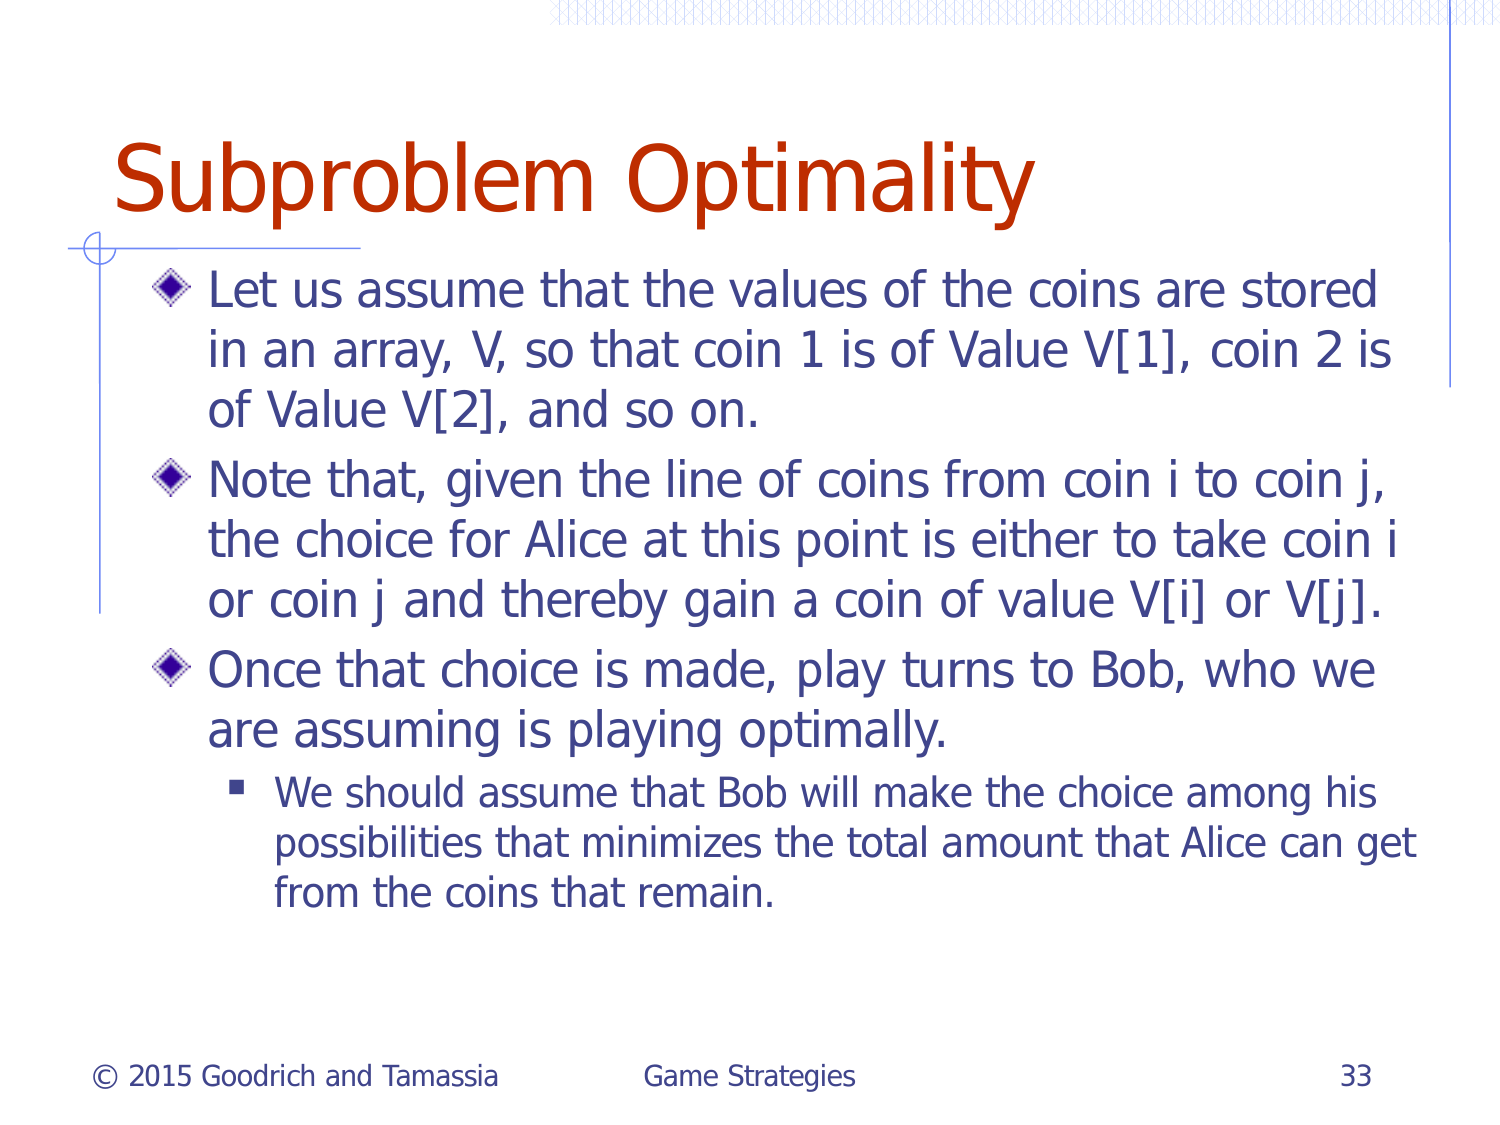

# Subproblem Optimality
Let us assume that the values of the coins are stored in an array, V, so that coin 1 is of Value V[1], coin 2 is of Value V[2], and so on.
Note that, given the line of coins from coin i to coin j, the choice for Alice at this point is either to take coin i or coin j and thereby gain a coin of value V[i] or V[j].
Once that choice is made, play turns to Bob, who we are assuming is playing optimally.
We should assume that Bob will make the choice among his possibilities that minimizes the total amount that Alice can get from the coins that remain.
Game Strategies
33